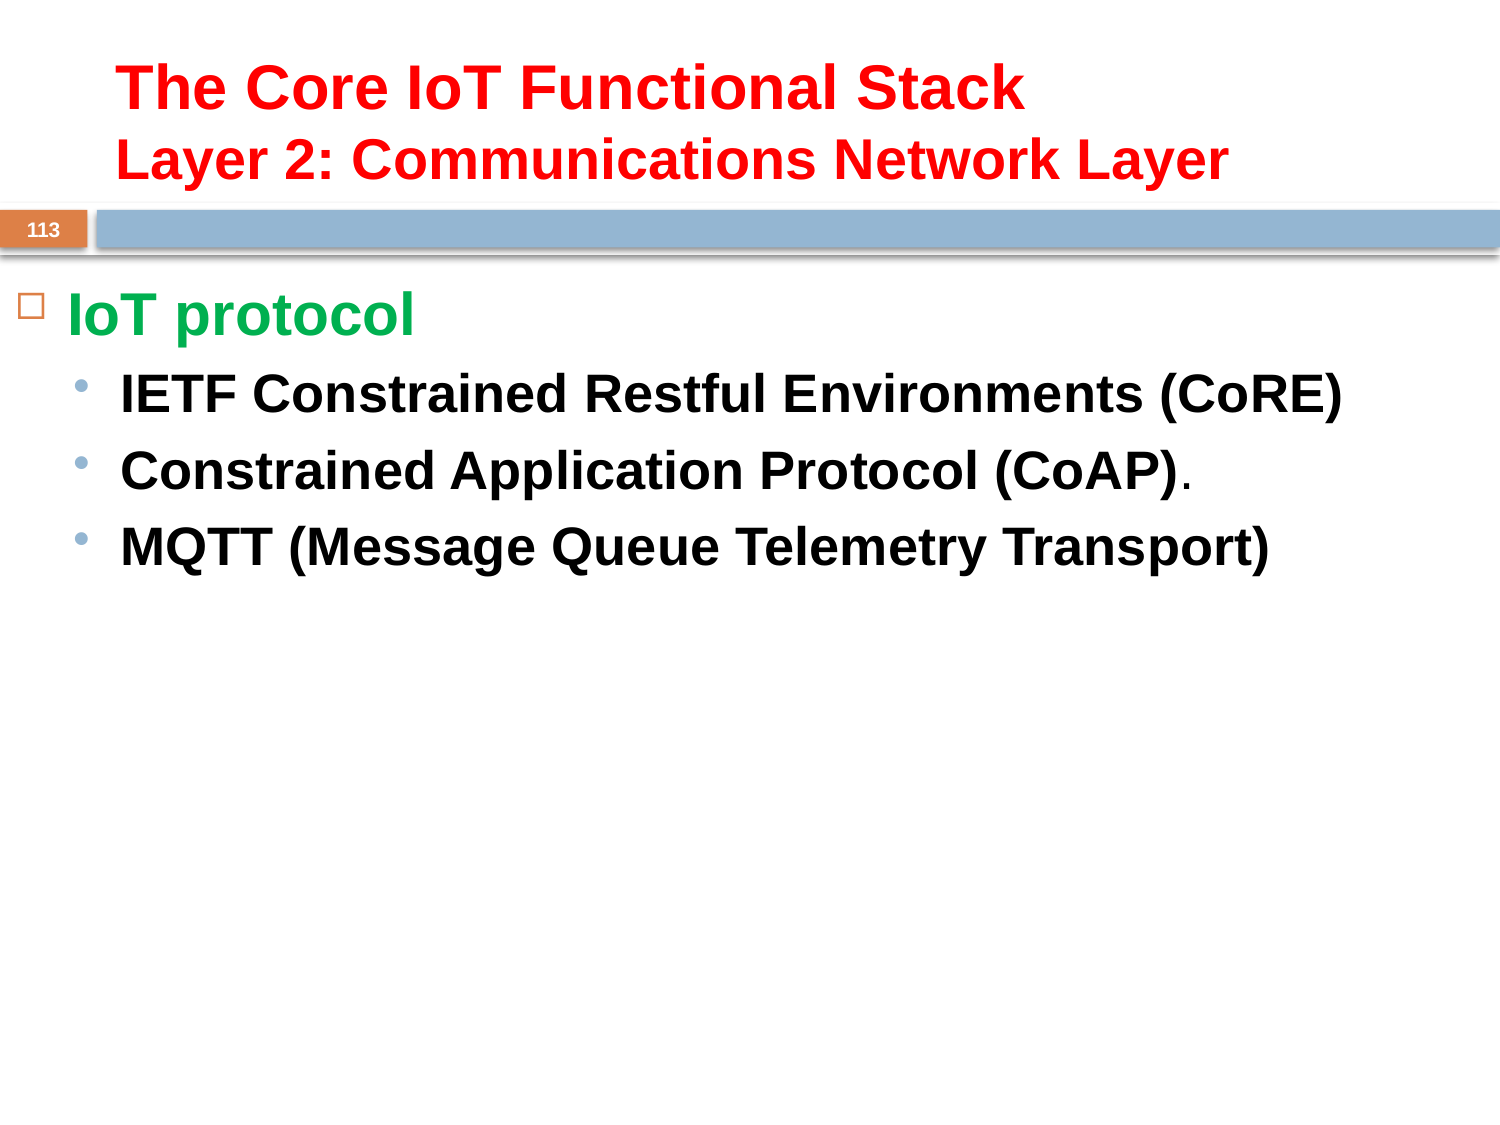

# The Core IoT Functional Stack Layer 2: Communications Network Layer
113
IoT protocol
IETF Constrained Restful Environments (CoRE)
Constrained Application Protocol (CoAP).
MQTT (Message Queue Telemetry Transport)